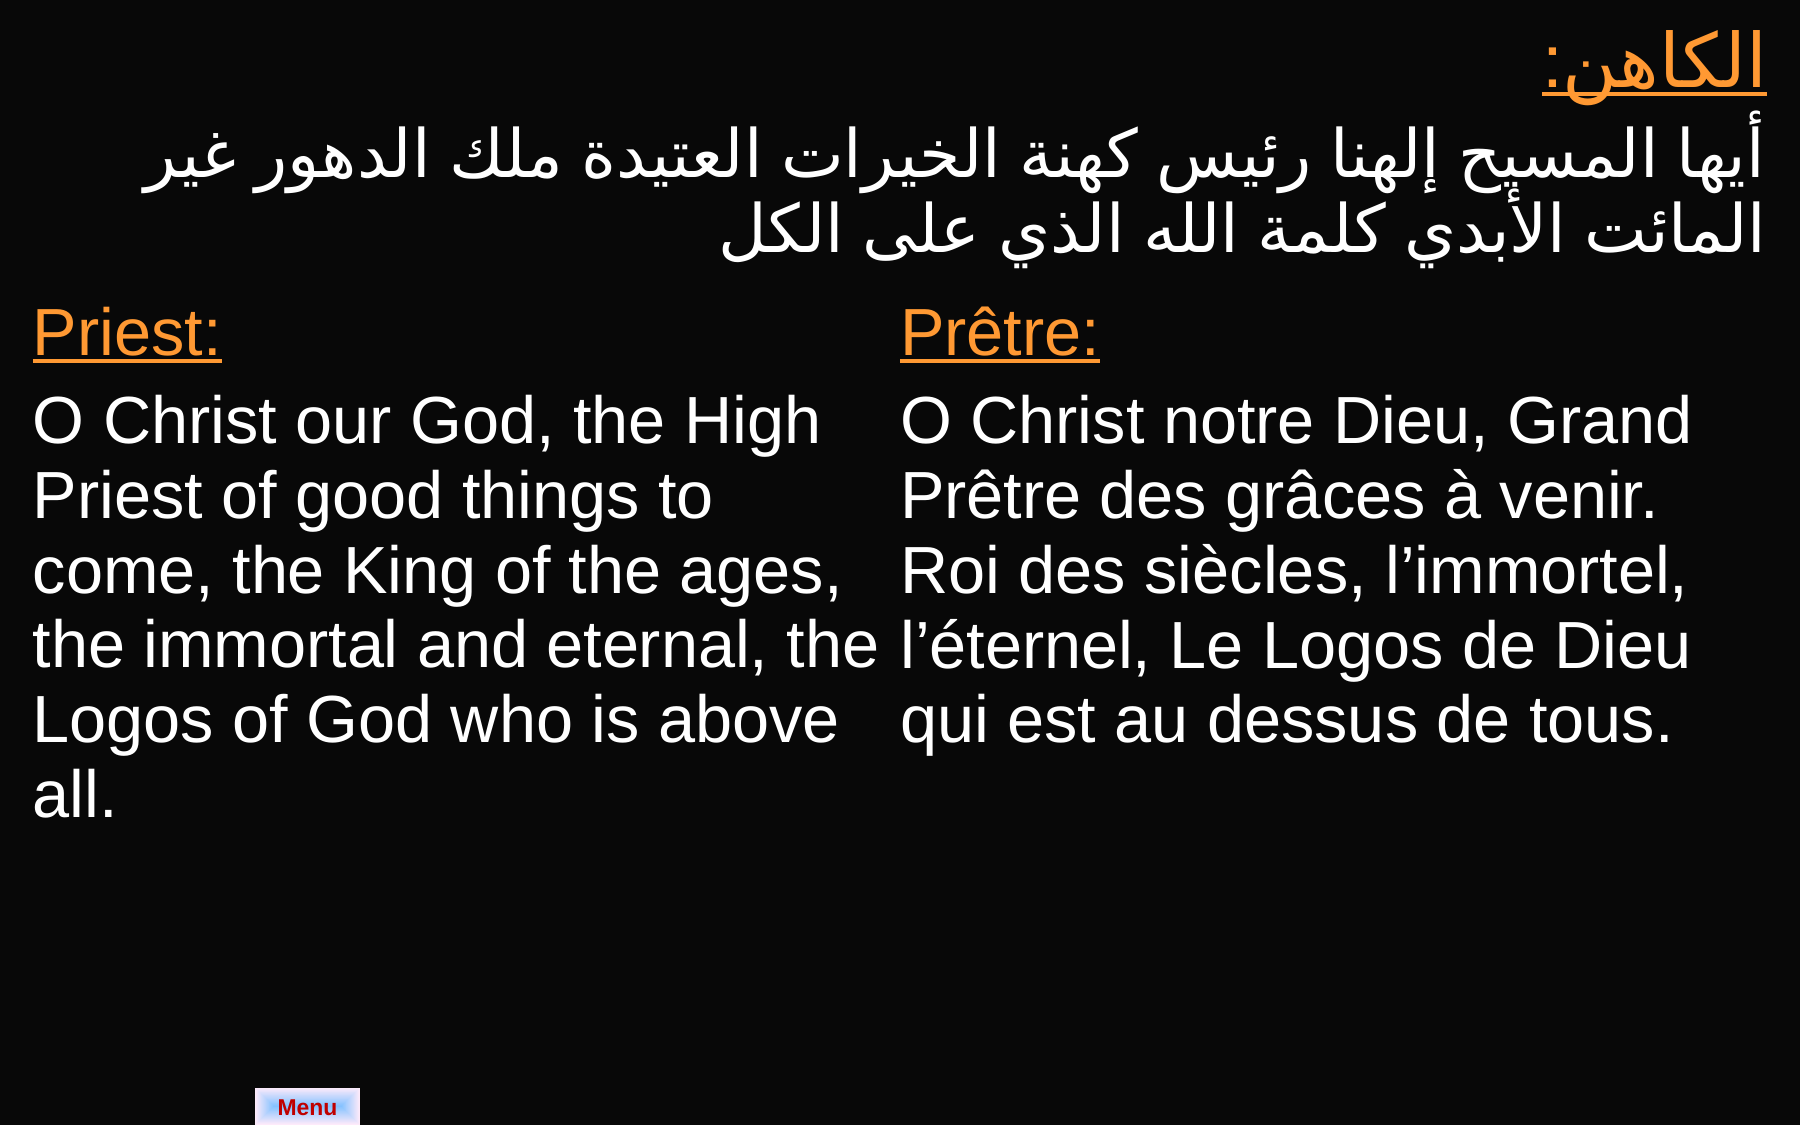

| الكاهن: أيها المسيح إلهنا رئيس كهنة الخيرات العتيدة ملك الدهور غير المائت الأبدي كلمة الله الذي على الكل |  |
| --- | --- |
| Priest: O Christ our God, the High Priest of good things to come, the King of the ages, the immortal and eternal, the Logos of God who is above all. | Prêtre: O Christ notre Dieu, Grand Prêtre des grâces à venir. Roi des siècles, l’immortel, l’éternel, Le Logos de Dieu qui est au dessus de tous. |

Menu